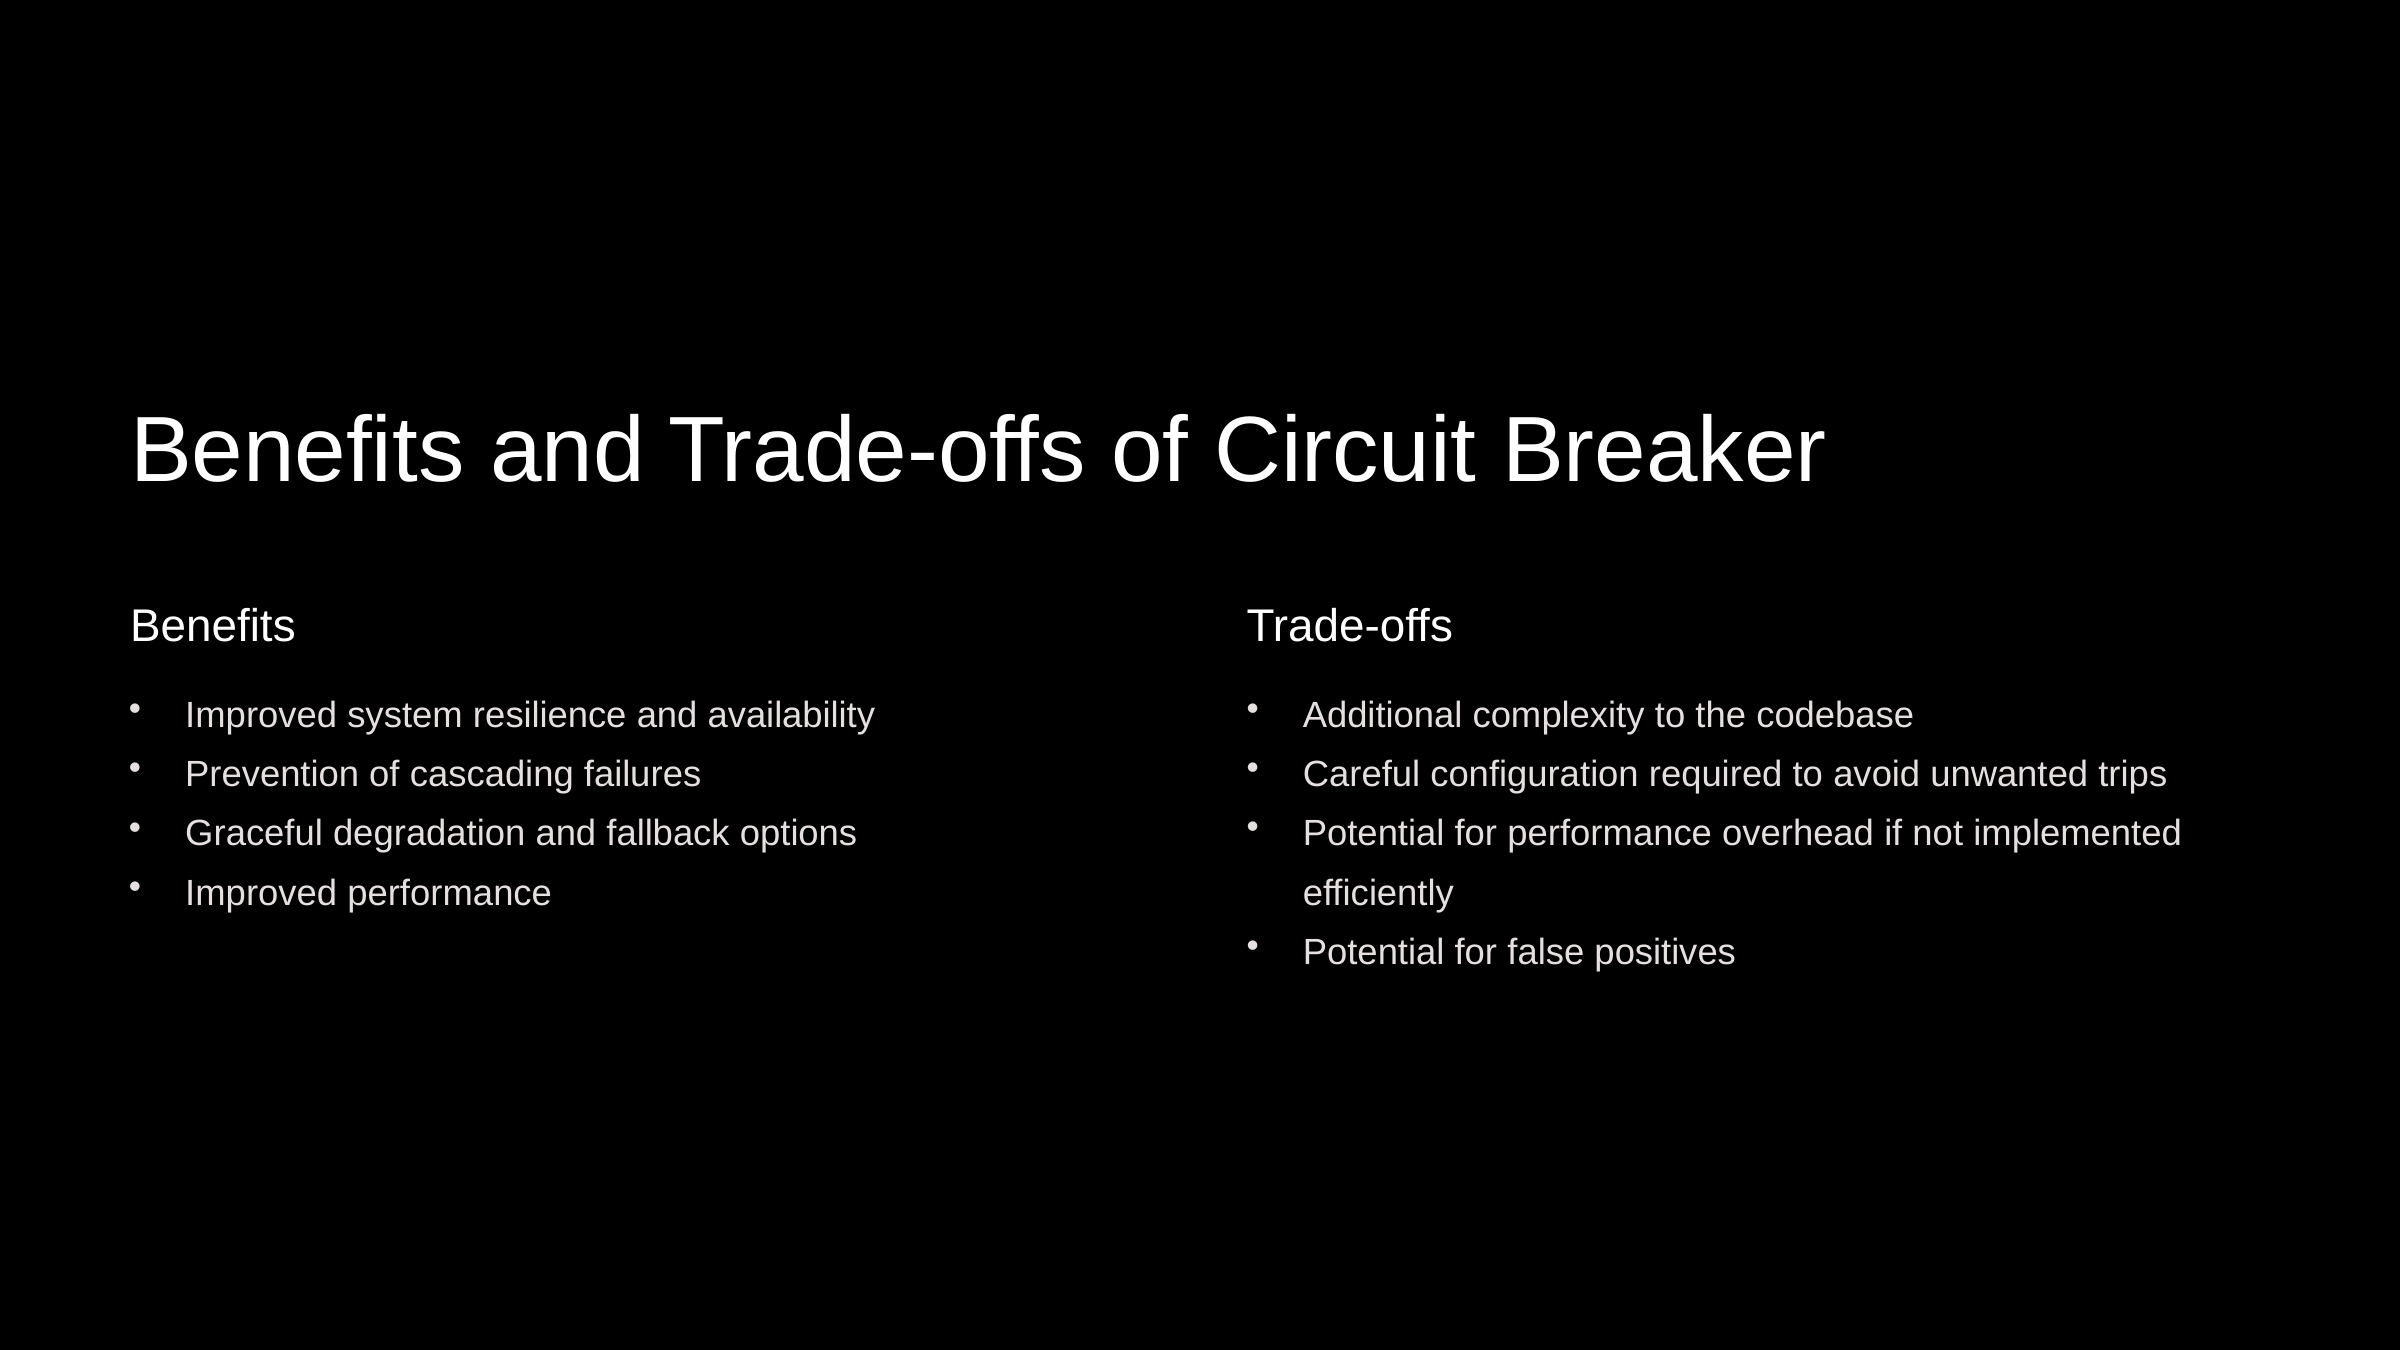

Benefits and Trade-offs of Circuit Breaker
Benefits
Trade-offs
Improved system resilience and availability
Prevention of cascading failures
Graceful degradation and fallback options
Improved performance
Additional complexity to the codebase
Careful configuration required to avoid unwanted trips
Potential for performance overhead if not implemented efficiently
Potential for false positives